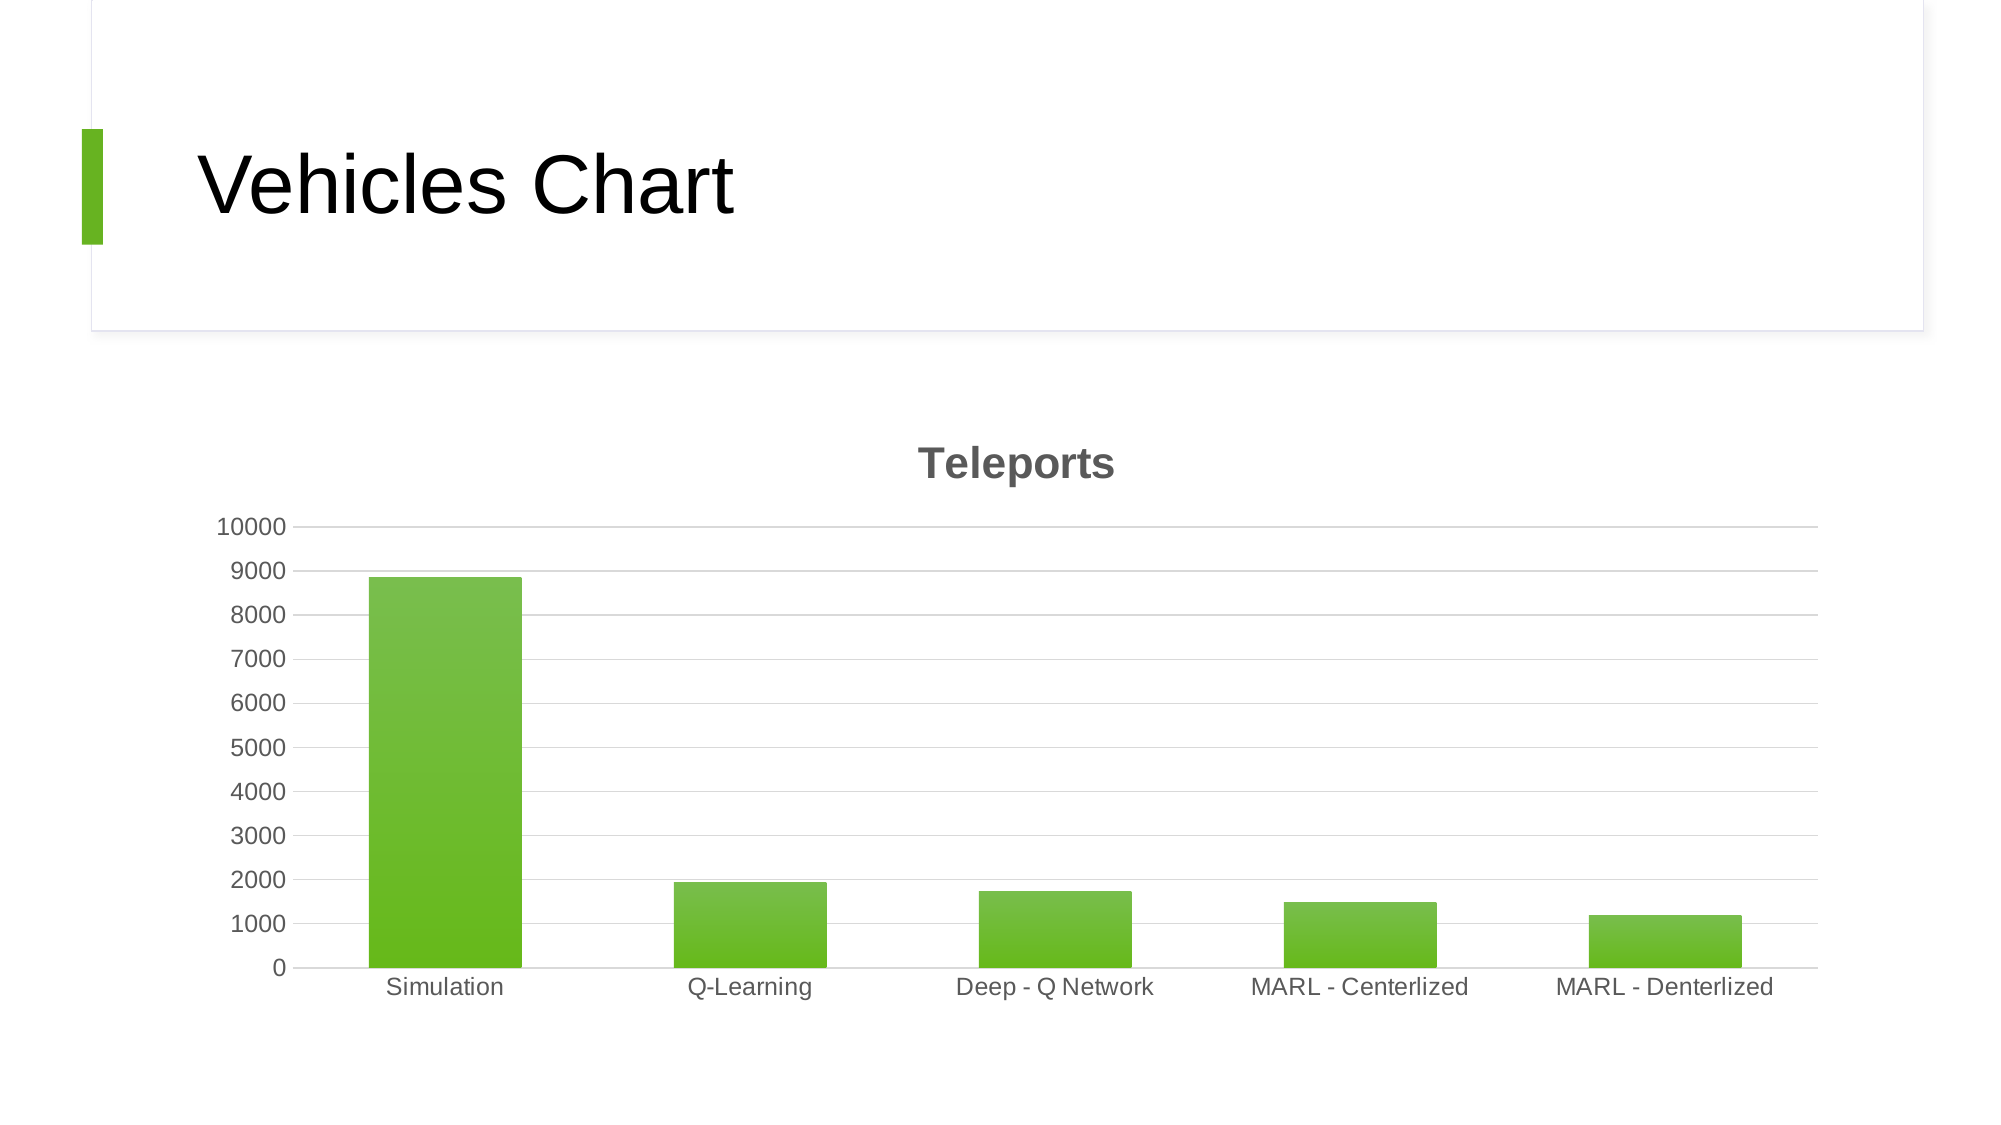

# Vehicles Chart

### Chart:

| Category | Teleports |
|---|---|
| Simulation | 8849.0 |
| Q-Learning | 1943.0 |
| Deep - Q Network | 1732.0 |
| MARL - Centerlized | 1484.0 |
| MARL - Denterlized | 1189.0 |